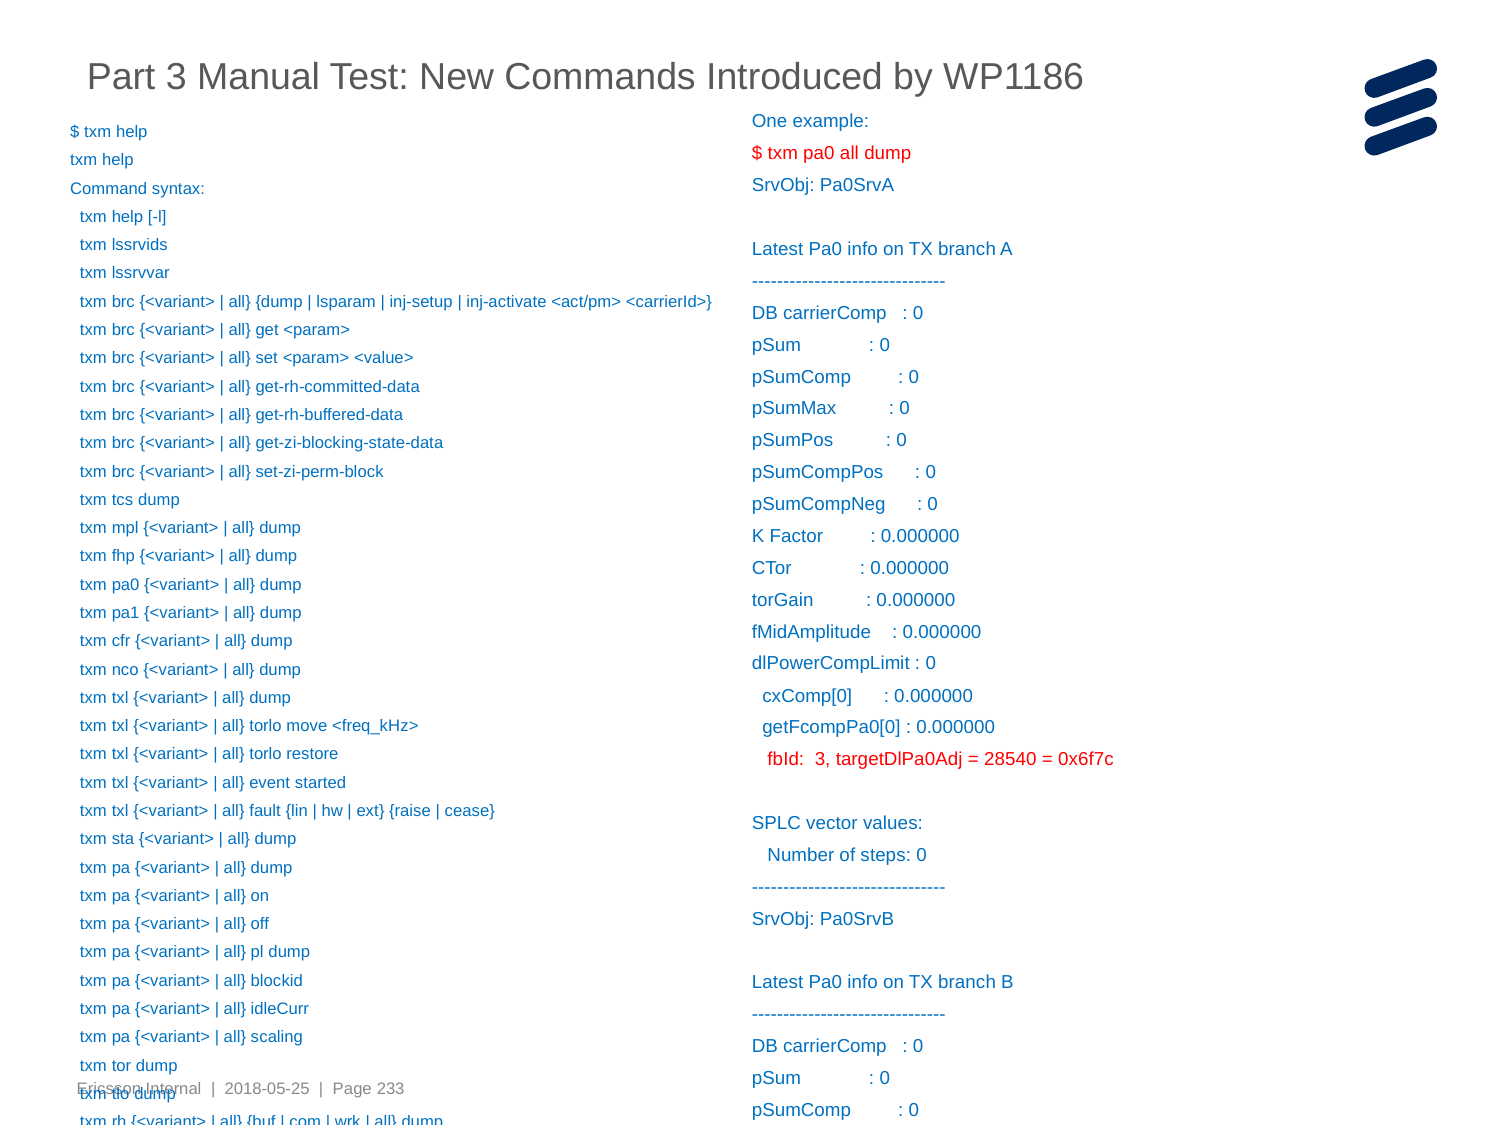

# Part 3 Manual Test: New Commands Introduced by WP1186
One example:
$ txm pa0 all dump
SrvObj: Pa0SrvA

Latest Pa0 info on TX branch A
-------------------------------
DB carrierComp   : 0
pSum             : 0
pSumComp         : 0
pSumMax          : 0
pSumPos          : 0
pSumCompPos      : 0
pSumCompNeg      : 0
K Factor         : 0.000000
CTor             : 0.000000
torGain          : 0.000000
fMidAmplitude    : 0.000000
dlPowerCompLimit : 0
  cxComp[0]      : 0.000000
  getFcompPa0[0] : 0.000000
   fbId:  3, targetDlPa0Adj = 28540 = 0x6f7c

SPLC vector values:
   Number of steps: 0
-------------------------------
SrvObj: Pa0SrvB

Latest Pa0 info on TX branch B
-------------------------------
DB carrierComp   : 0
pSum             : 0
pSumComp         : 0
pSumMax          : 0
pSumPos          : 0
pSumCompPos      : 0
pSumCompNeg      : 0
K Factor         : 0.000000
CTor             : 0.000000
torGain          : 0.000000
fMidAmplitude    : 0.000000
dlPowerCompLimit : 0

SPLC vector values:
   Number of steps: 0
-------------------------------

$ txm help
txm help
Command syntax:
  txm help [-l]
  txm lssrvids
  txm lssrvvar
  txm brc {<variant> | all} {dump | lsparam | inj-setup | inj-activate <act/pm> <carrierId>}
  txm brc {<variant> | all} get <param>
  txm brc {<variant> | all} set <param> <value>
  txm brc {<variant> | all} get-rh-committed-data
  txm brc {<variant> | all} get-rh-buffered-data
  txm brc {<variant> | all} get-zi-blocking-state-data
  txm brc {<variant> | all} set-zi-perm-block
  txm tcs dump
  txm mpl {<variant> | all} dump
  txm fhp {<variant> | all} dump
  txm pa0 {<variant> | all} dump
  txm pa1 {<variant> | all} dump
  txm cfr {<variant> | all} dump
  txm nco {<variant> | all} dump
  txm txl {<variant> | all} dump
  txm txl {<variant> | all} torlo move <freq_kHz>
  txm txl {<variant> | all} torlo restore
  txm txl {<variant> | all} event started
  txm txl {<variant> | all} fault {lin | hw | ext} {raise | cease}
  txm sta {<variant> | all} dump
  txm pa {<variant> | all} dump
  txm pa {<variant> | all} on
  txm pa {<variant> | all} off
  txm pa {<variant> | all} pl dump
  txm pa {<variant> | all} blockid
  txm pa {<variant> | all} idleCurr
  txm pa {<variant> | all} scaling
  txm tor dump
  txm tlo dump
  txm rh {<variant> | all} {buf | com | wrk | all} dump